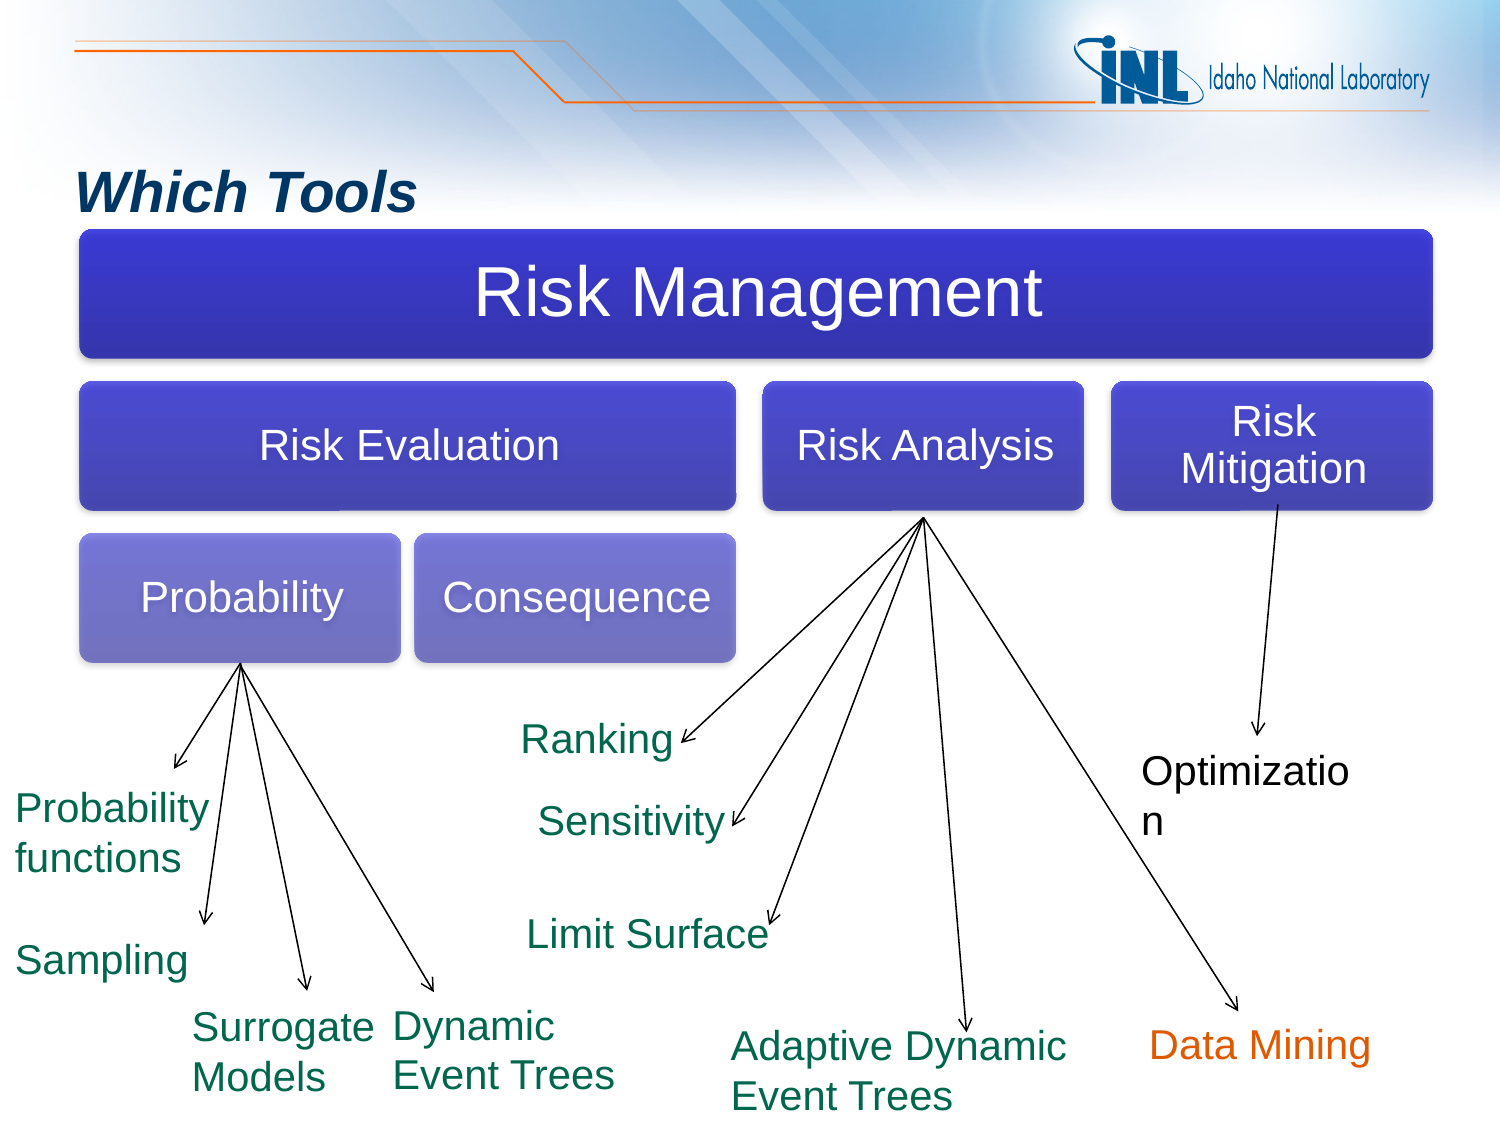

# Which Tools
Risk Management
Risk Evaluation
Probability
Consequence
Risk Analysis
Risk Mitigation
Ranking
Optimization
Probability functions
Sensitivity
Limit Surface
Sampling
Dynamic Event Trees
Surrogate Models
Data Mining
Adaptive Dynamic Event Trees